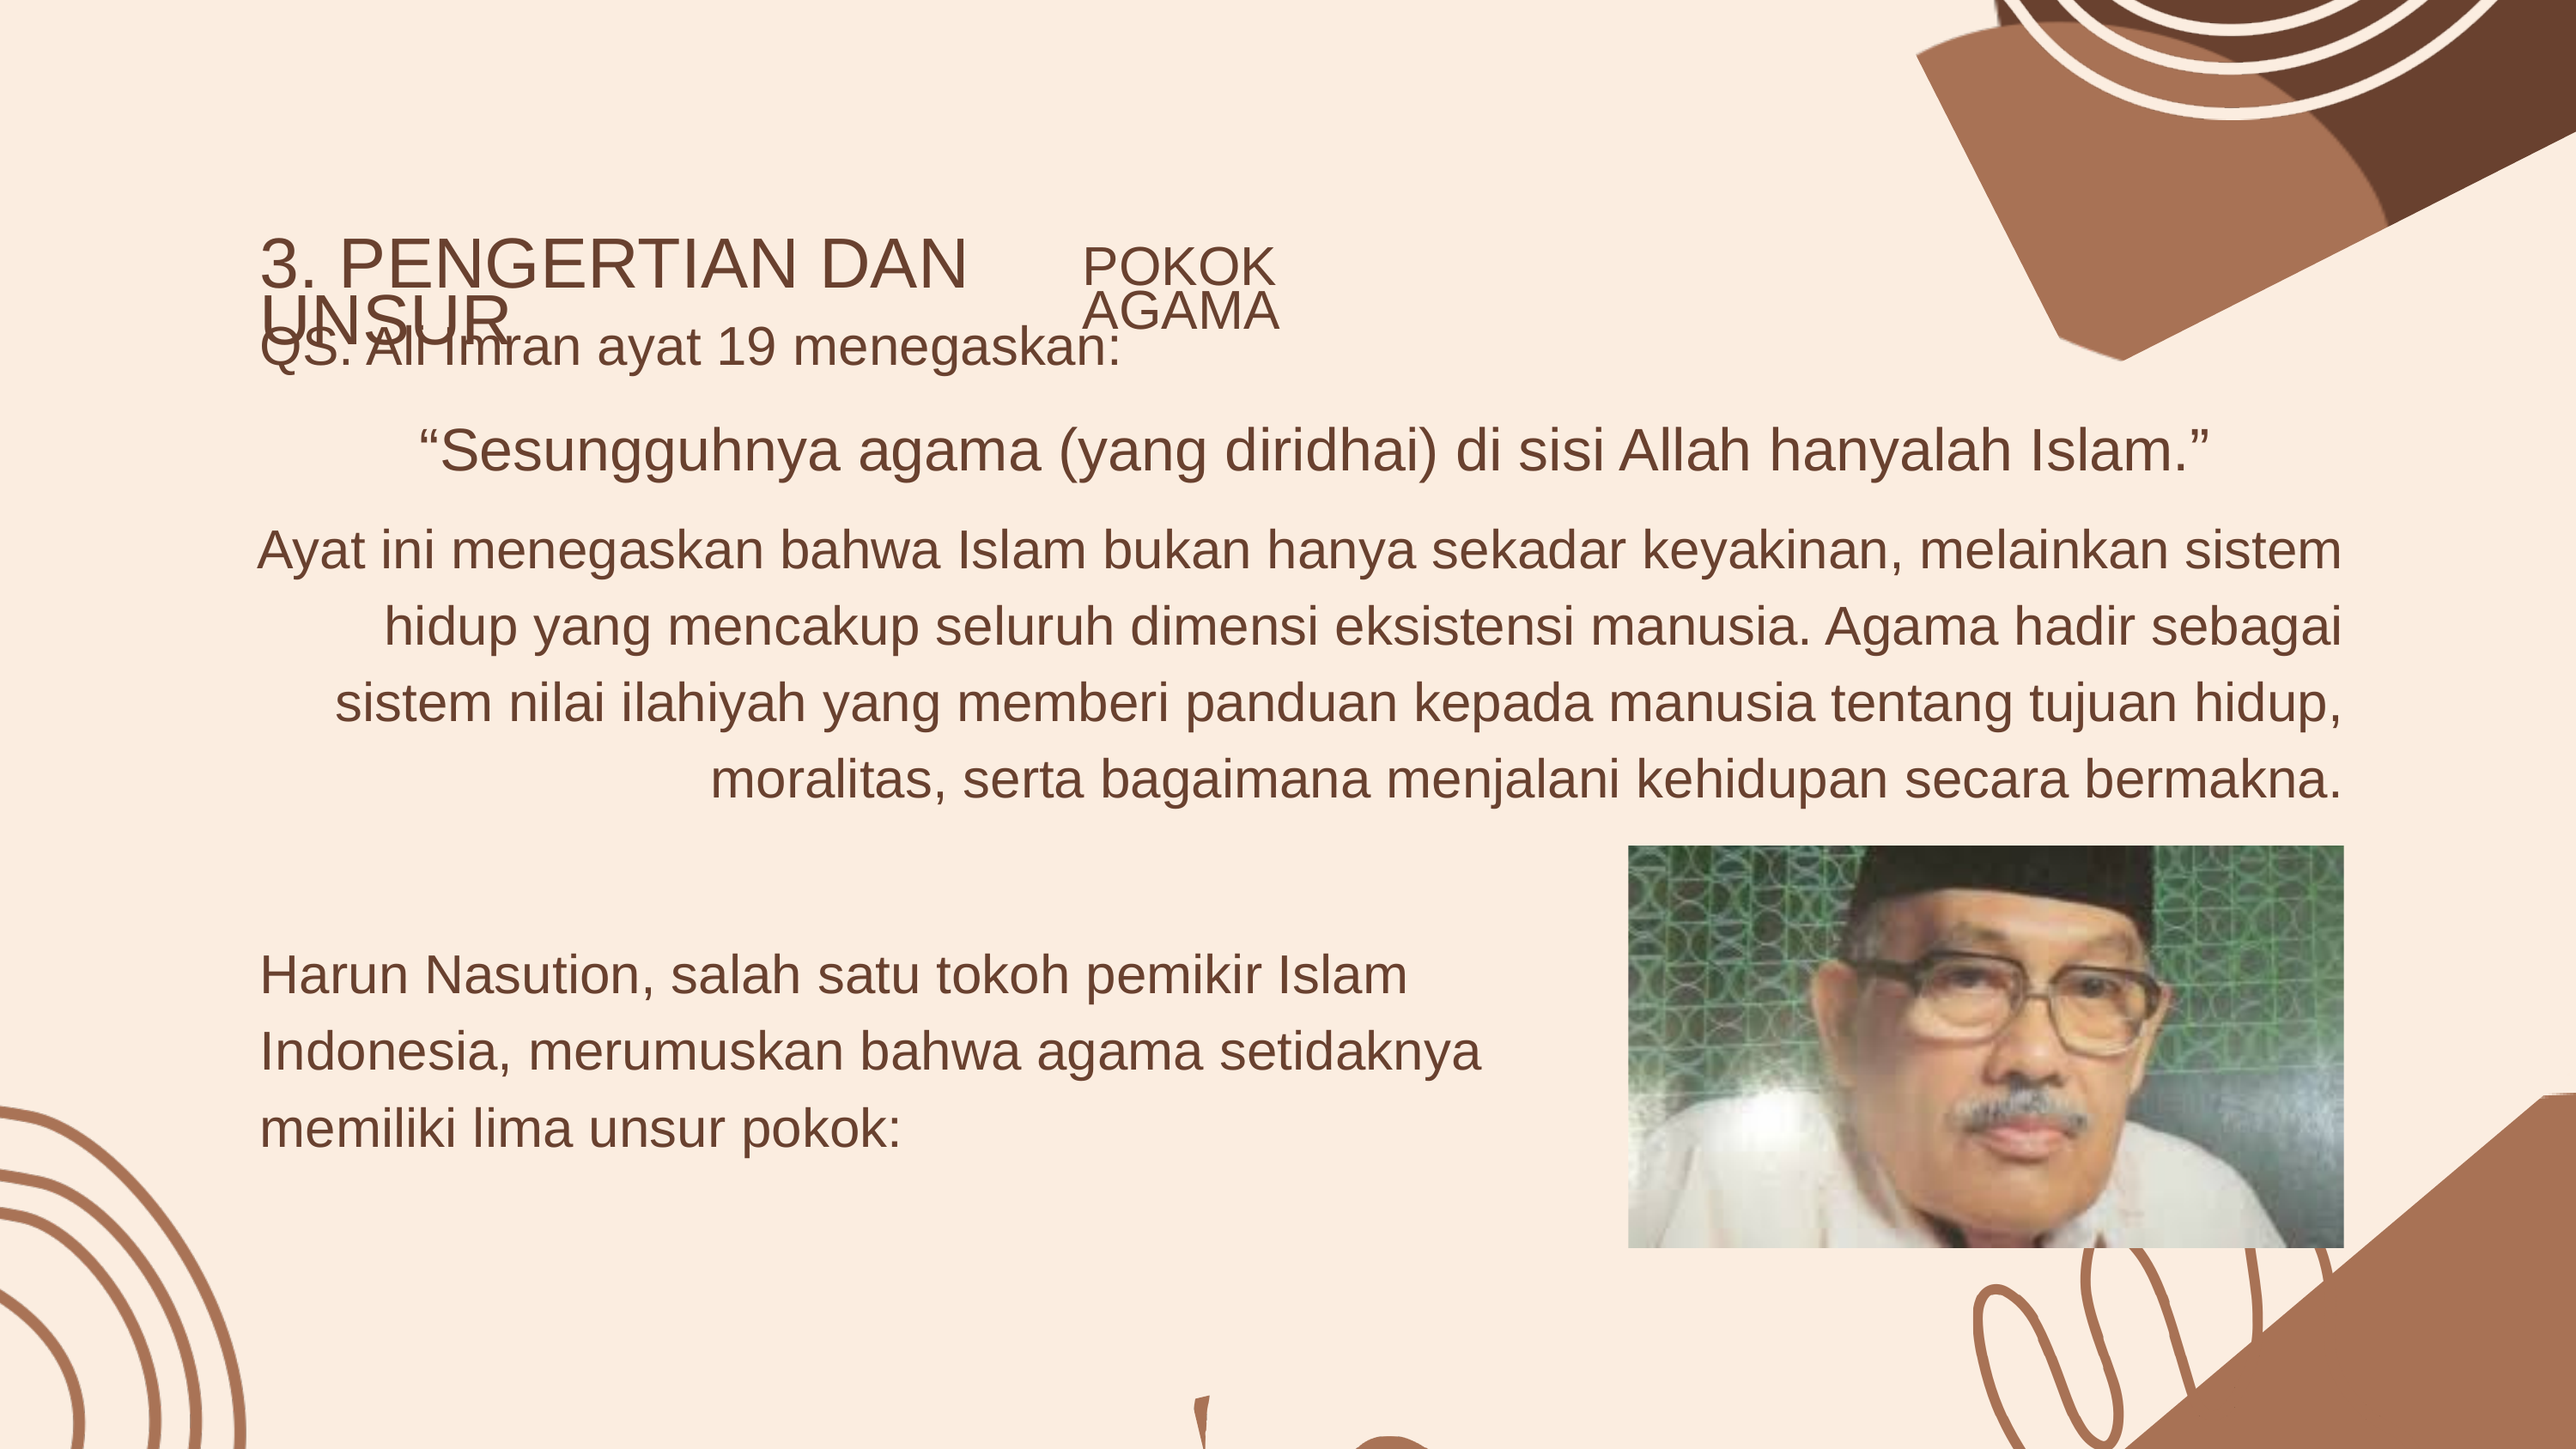

3. PENGERTIAN DAN UNSUR
POKOK AGAMA
QS. Ali Imran ayat 19 menegaskan:
“Sesungguhnya agama (yang diridhai) di sisi Allah hanyalah Islam.”
Ayat ini menegaskan bahwa Islam bukan hanya sekadar keyakinan, melainkan sistem hidup yang mencakup seluruh dimensi eksistensi manusia. Agama hadir sebagai sistem nilai ilahiyah yang memberi panduan kepada manusia tentang tujuan hidup, moralitas, serta bagaimana menjalani kehidupan secara bermakna.

Harun Nasution, salah satu tokoh pemikir Islam Indonesia, merumuskan bahwa agama setidaknya memiliki lima unsur pokok: